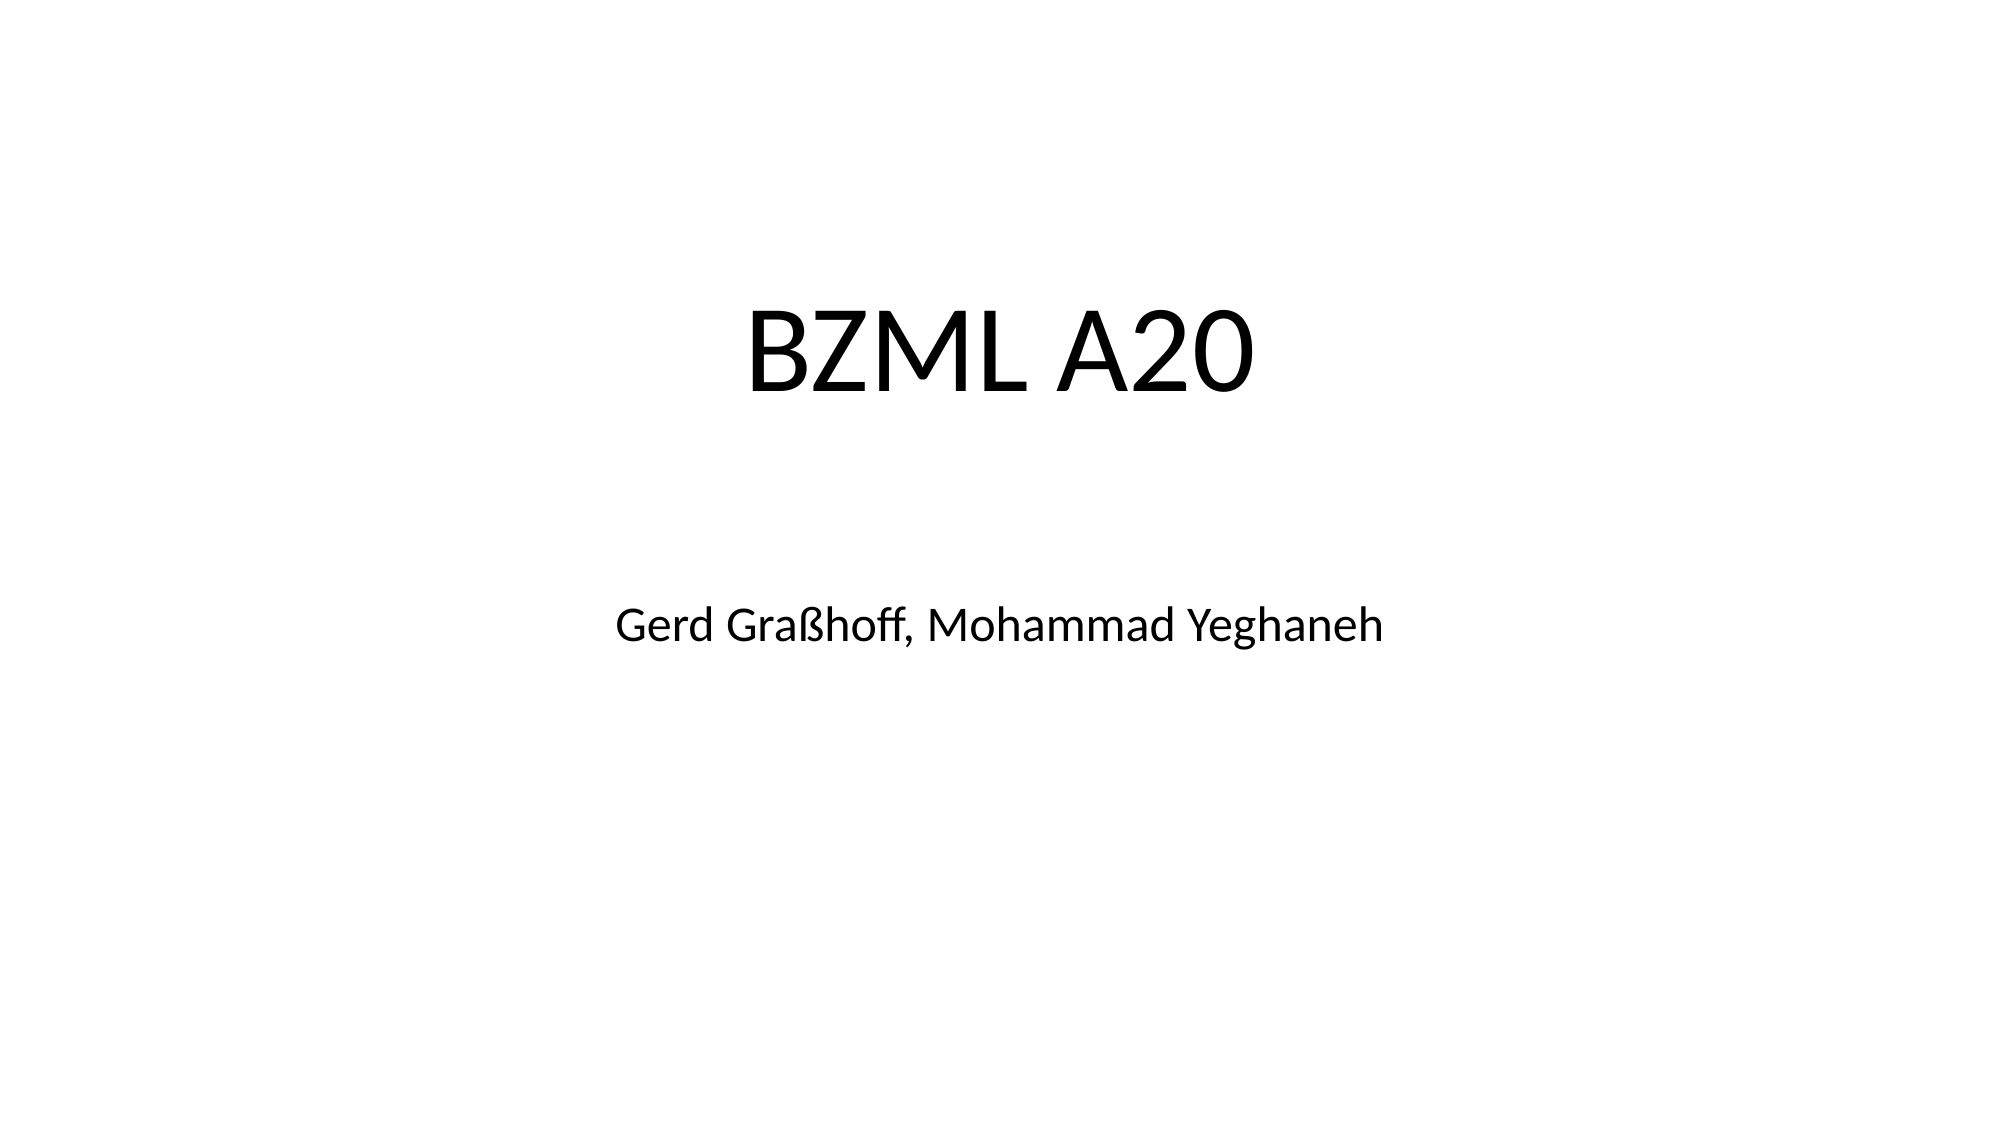

# BZML A20
Gerd Graßhoff, Mohammad Yeghaneh